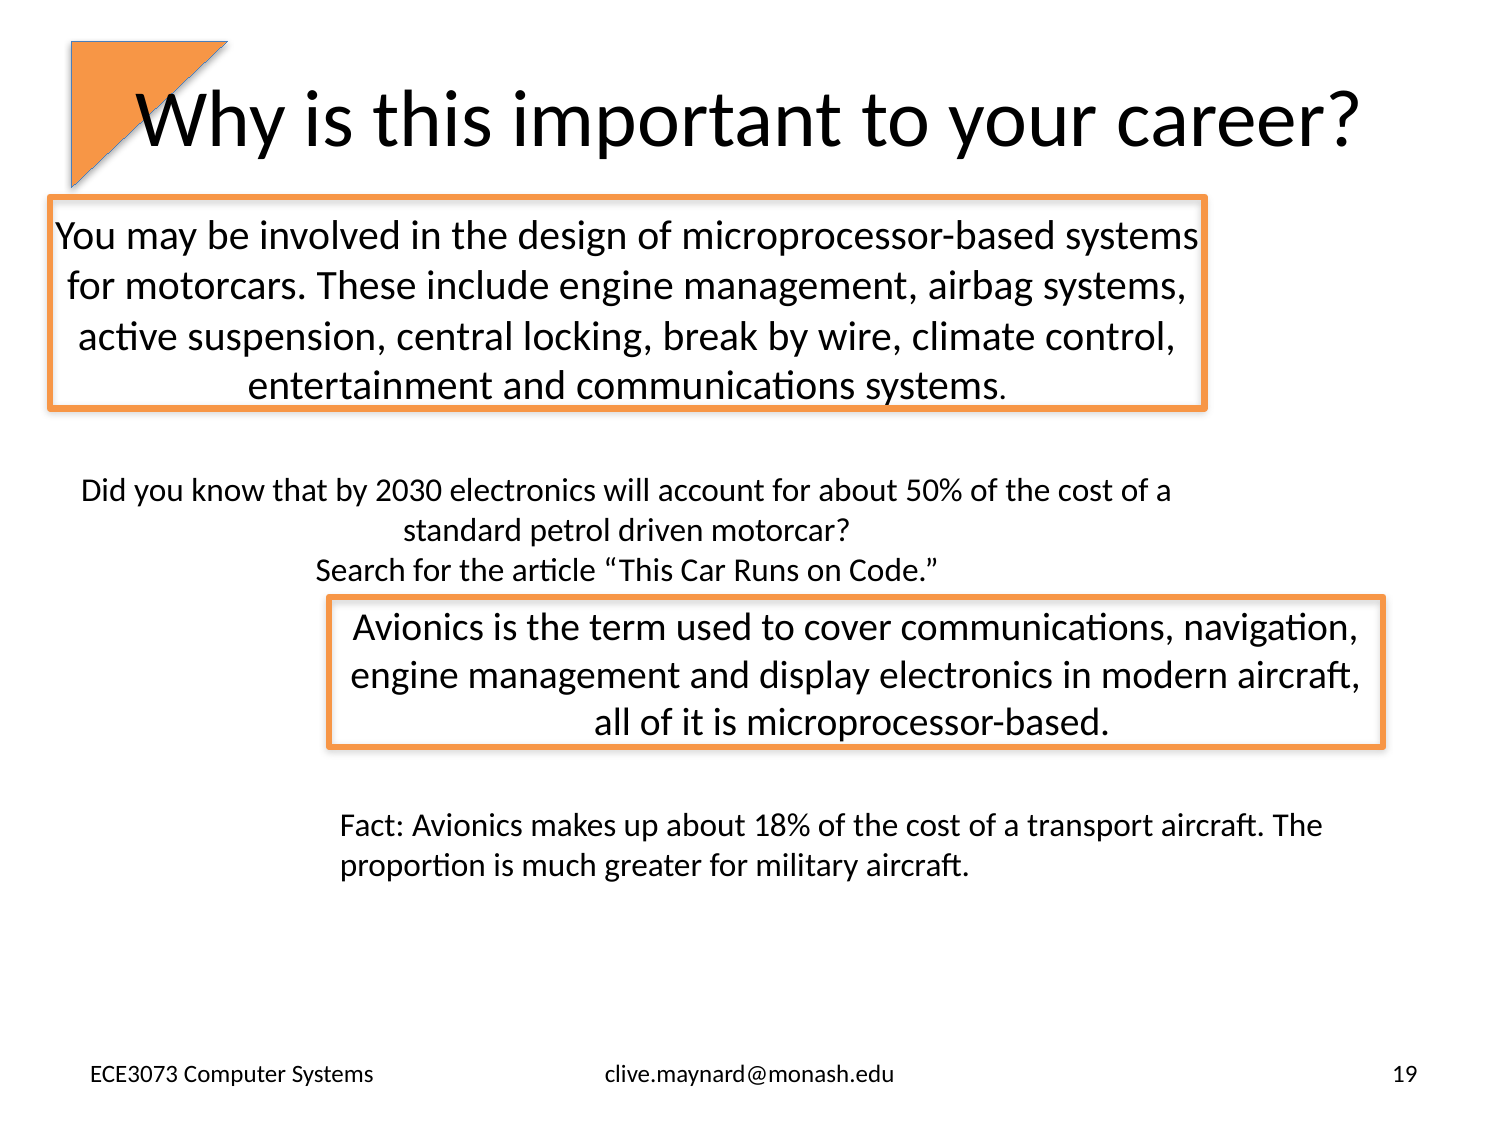

# Why is this important to your career?

You may be involved in the design of microprocessor-based systems for motorcars. These include engine management, airbag systems, active suspension, central locking, break by wire, climate control, entertainment and communications systems.

Did you know that by 2030 electronics will account for about 50% of the cost of a standard petrol driven motorcar?
Search for the article “This Car Runs on Code.”
Avionics is the term used to cover communications, navigation, engine management and display electronics in modern aircraft, all of it is microprocessor-based.

Fact: Avionics makes up about 18% of the cost of a transport aircraft. The proportion is much greater for military aircraft.

ECE3073 Computer Systems
clive.maynard@monash.edu
19